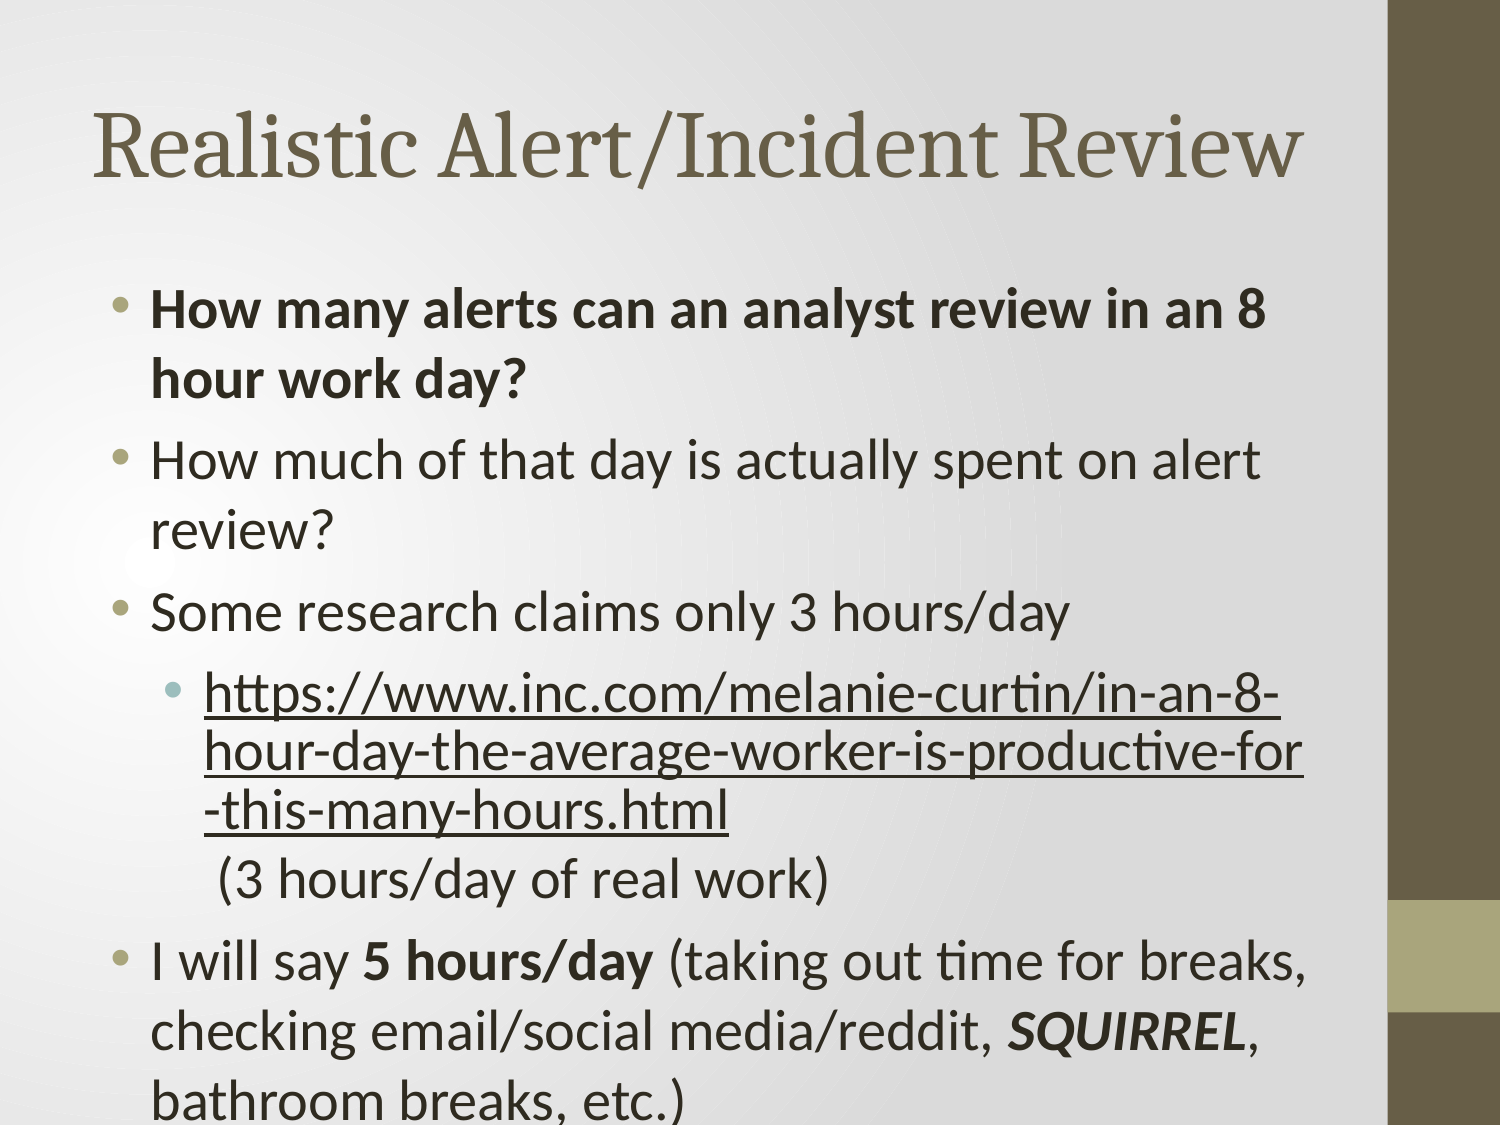

# Realistic Alert/Incident Review
How many alerts can an analyst review in an 8 hour work day?
How much of that day is actually spent on alert review?
Some research claims only 3 hours/day
https://www.inc.com/melanie-curtin/in-an-8-hour-day-the-average-worker-is-productive-for-this-many-hours.html (3 hours/day of real work)
I will say 5 hours/day (taking out time for breaks, checking email/social media/reddit, SQUIRREL, bathroom breaks, etc.)